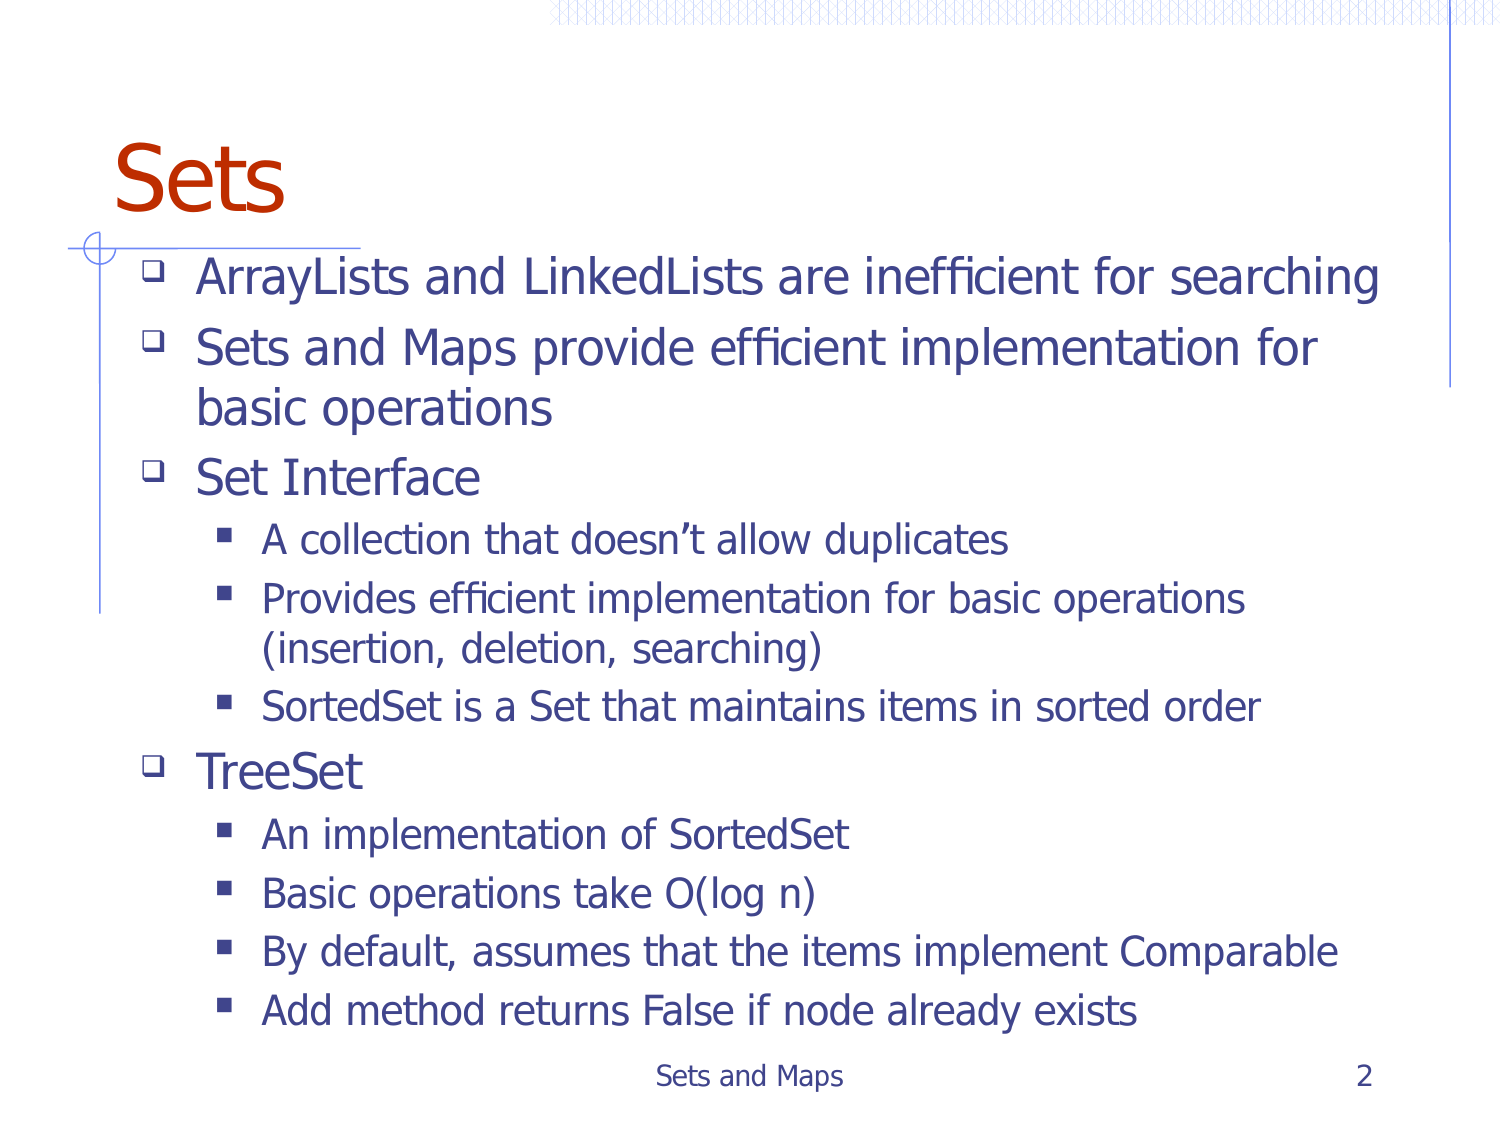

# Sets
ArrayLists and LinkedLists are inefficient for searching
Sets and Maps provide efficient implementation for basic operations
Set Interface
A collection that doesn’t allow duplicates
Provides efficient implementation for basic operations (insertion, deletion, searching)
SortedSet is a Set that maintains items in sorted order
TreeSet
An implementation of SortedSet
Basic operations take O(log n)
By default, assumes that the items implement Comparable
Add method returns False if node already exists
Sets and Maps
2